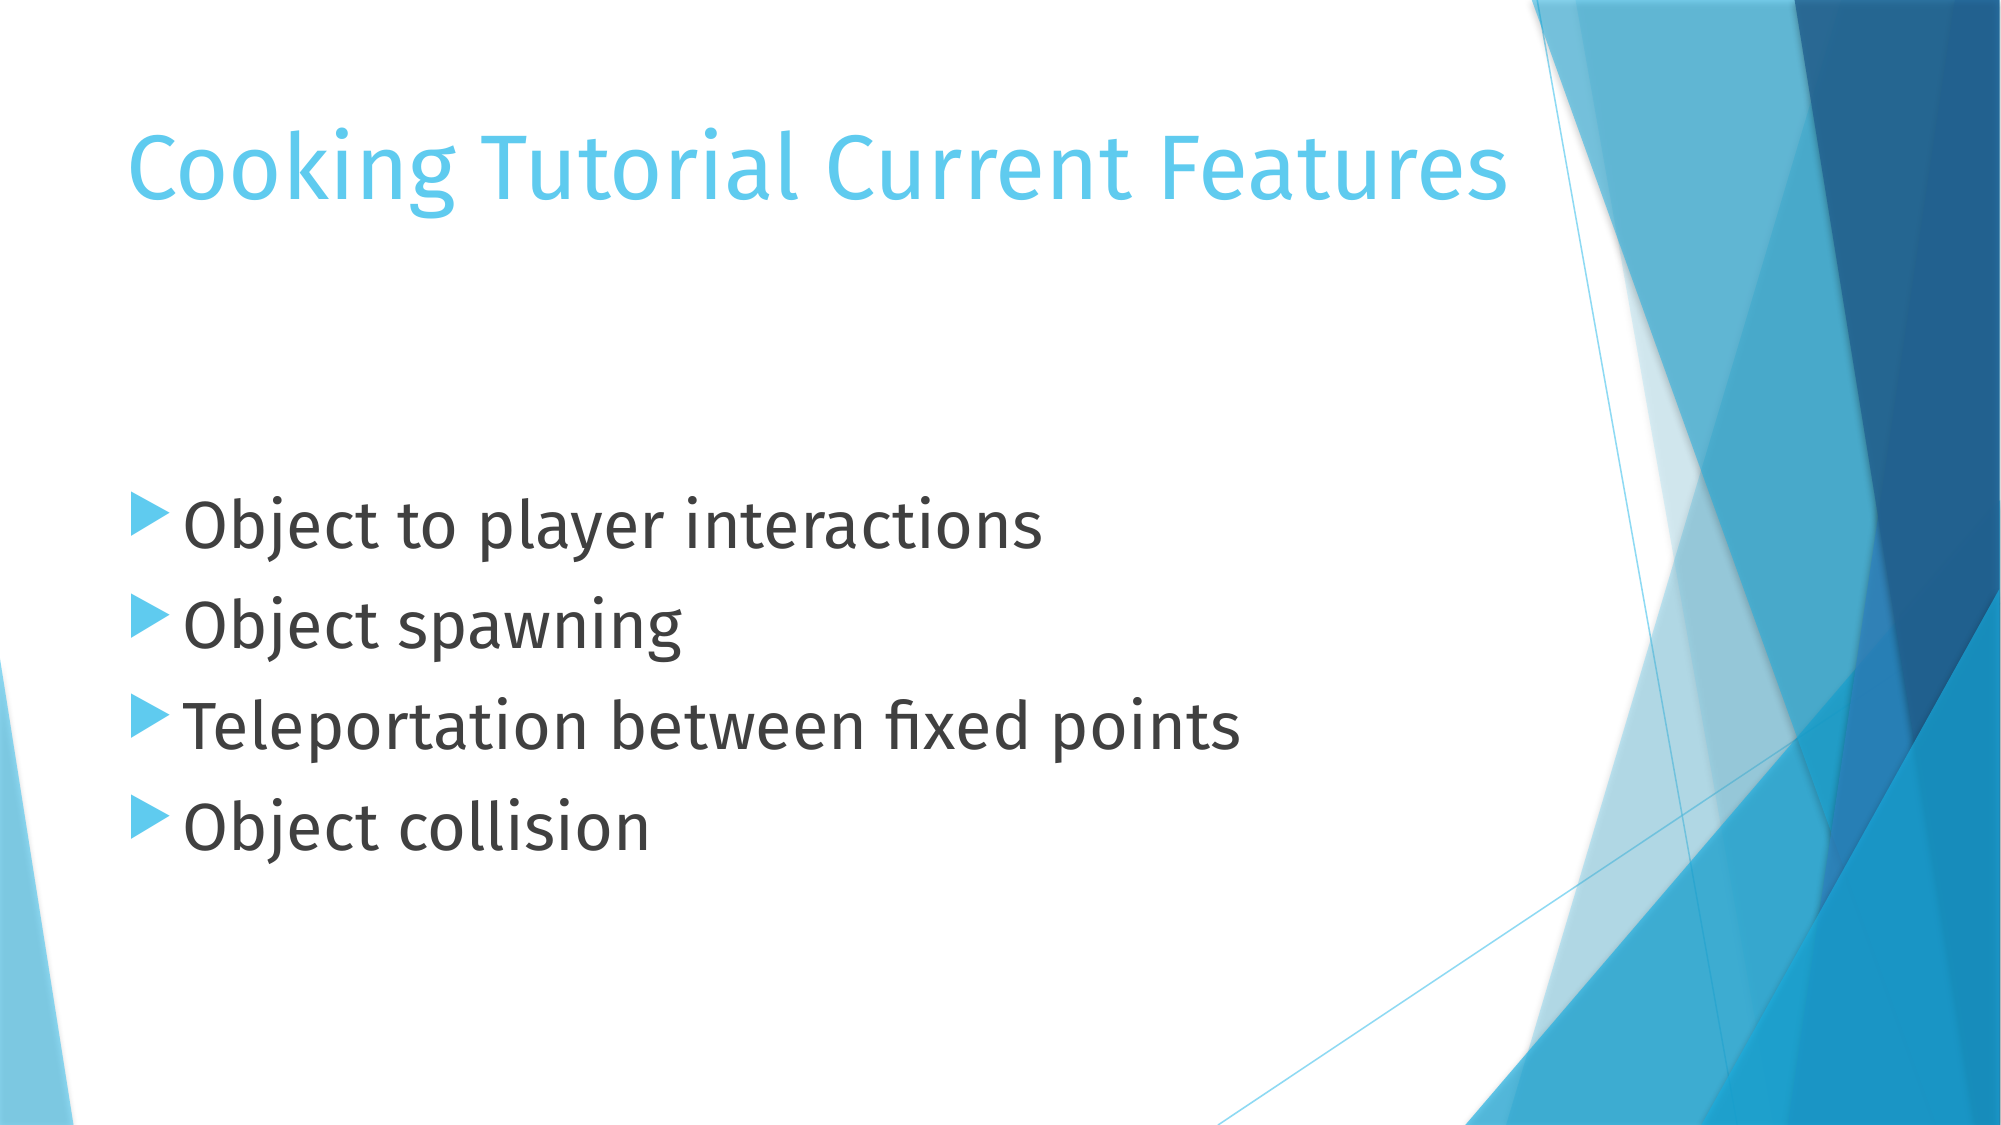

# Cooking Tutorial Current Features
Object to player interactions
Object spawning
Teleportation between fixed points
Object collision